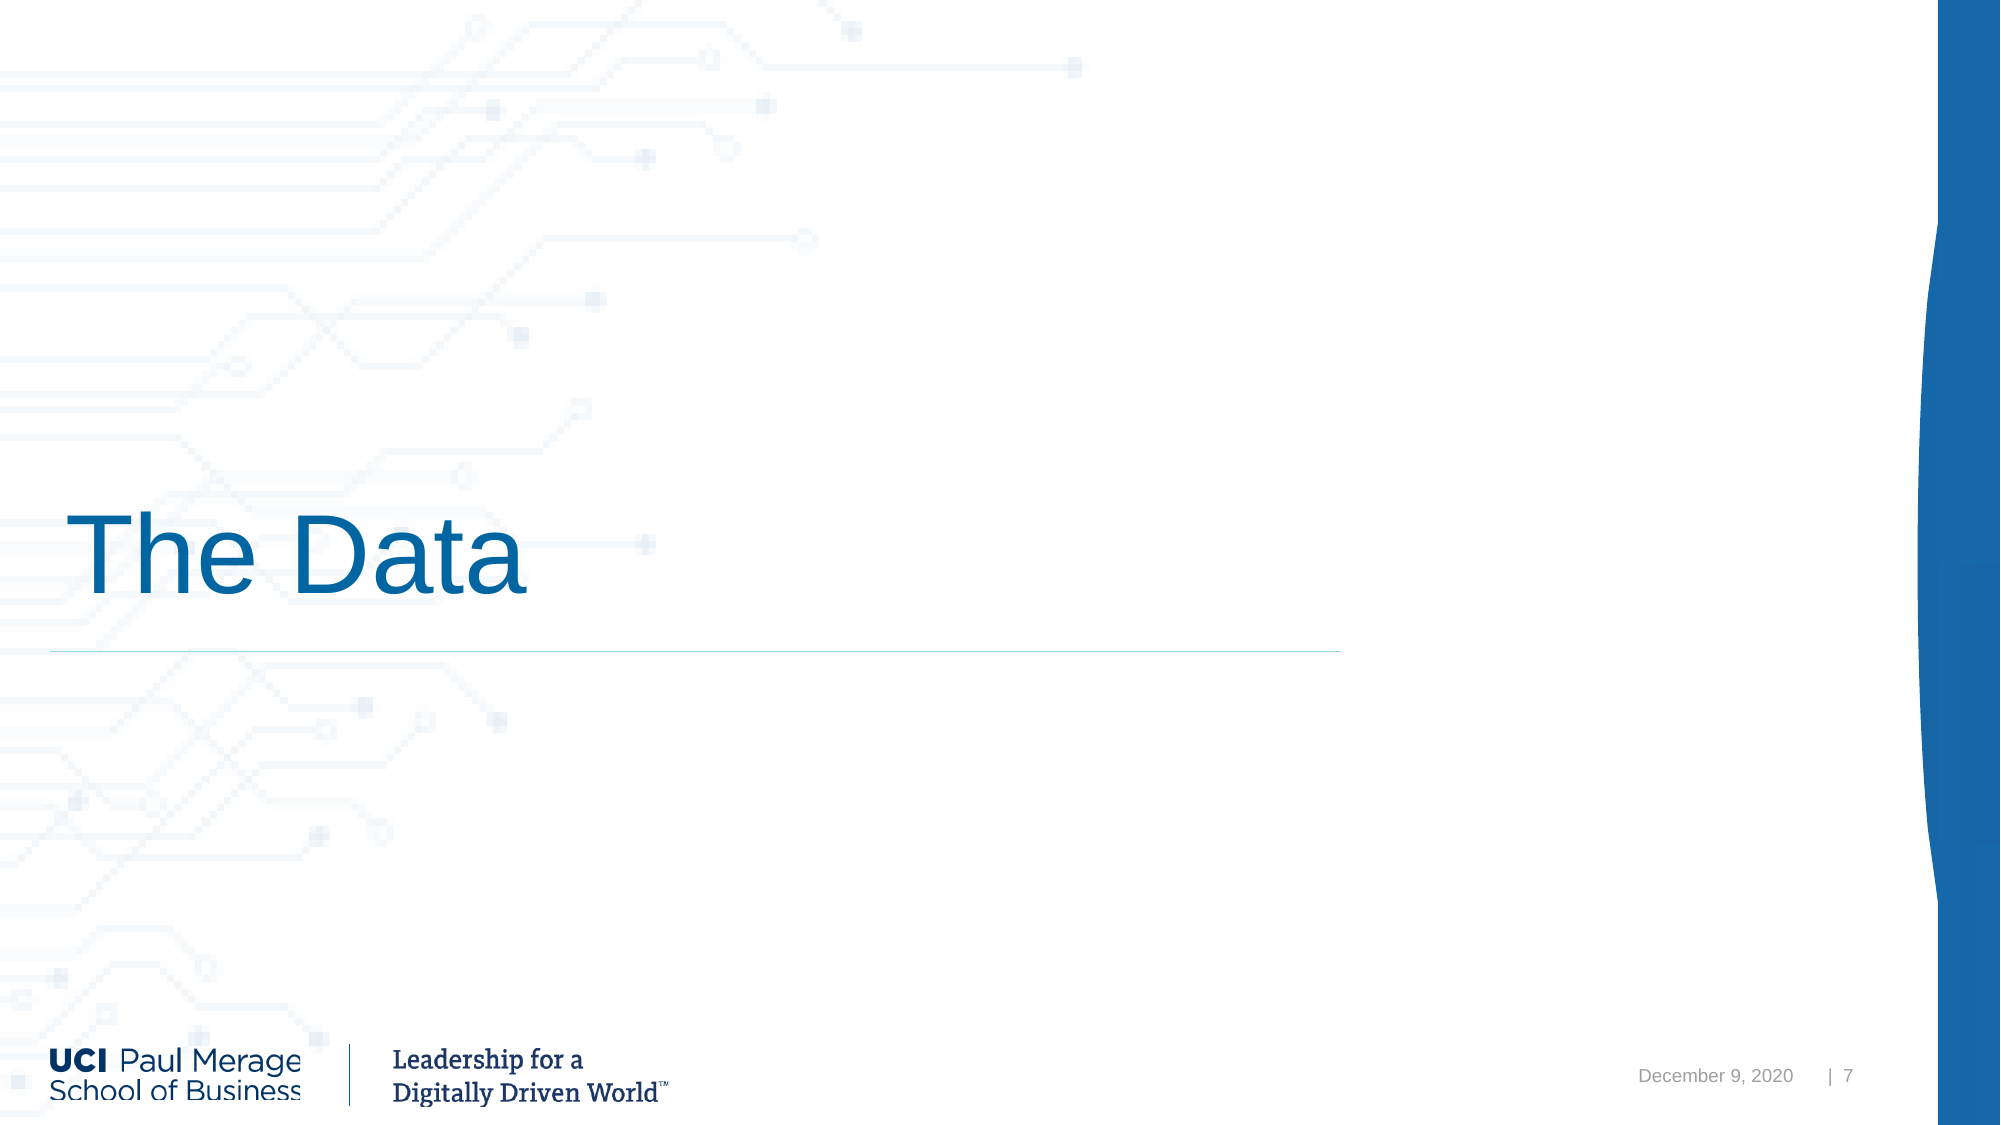

# The Data

December 9, 2020
|  7